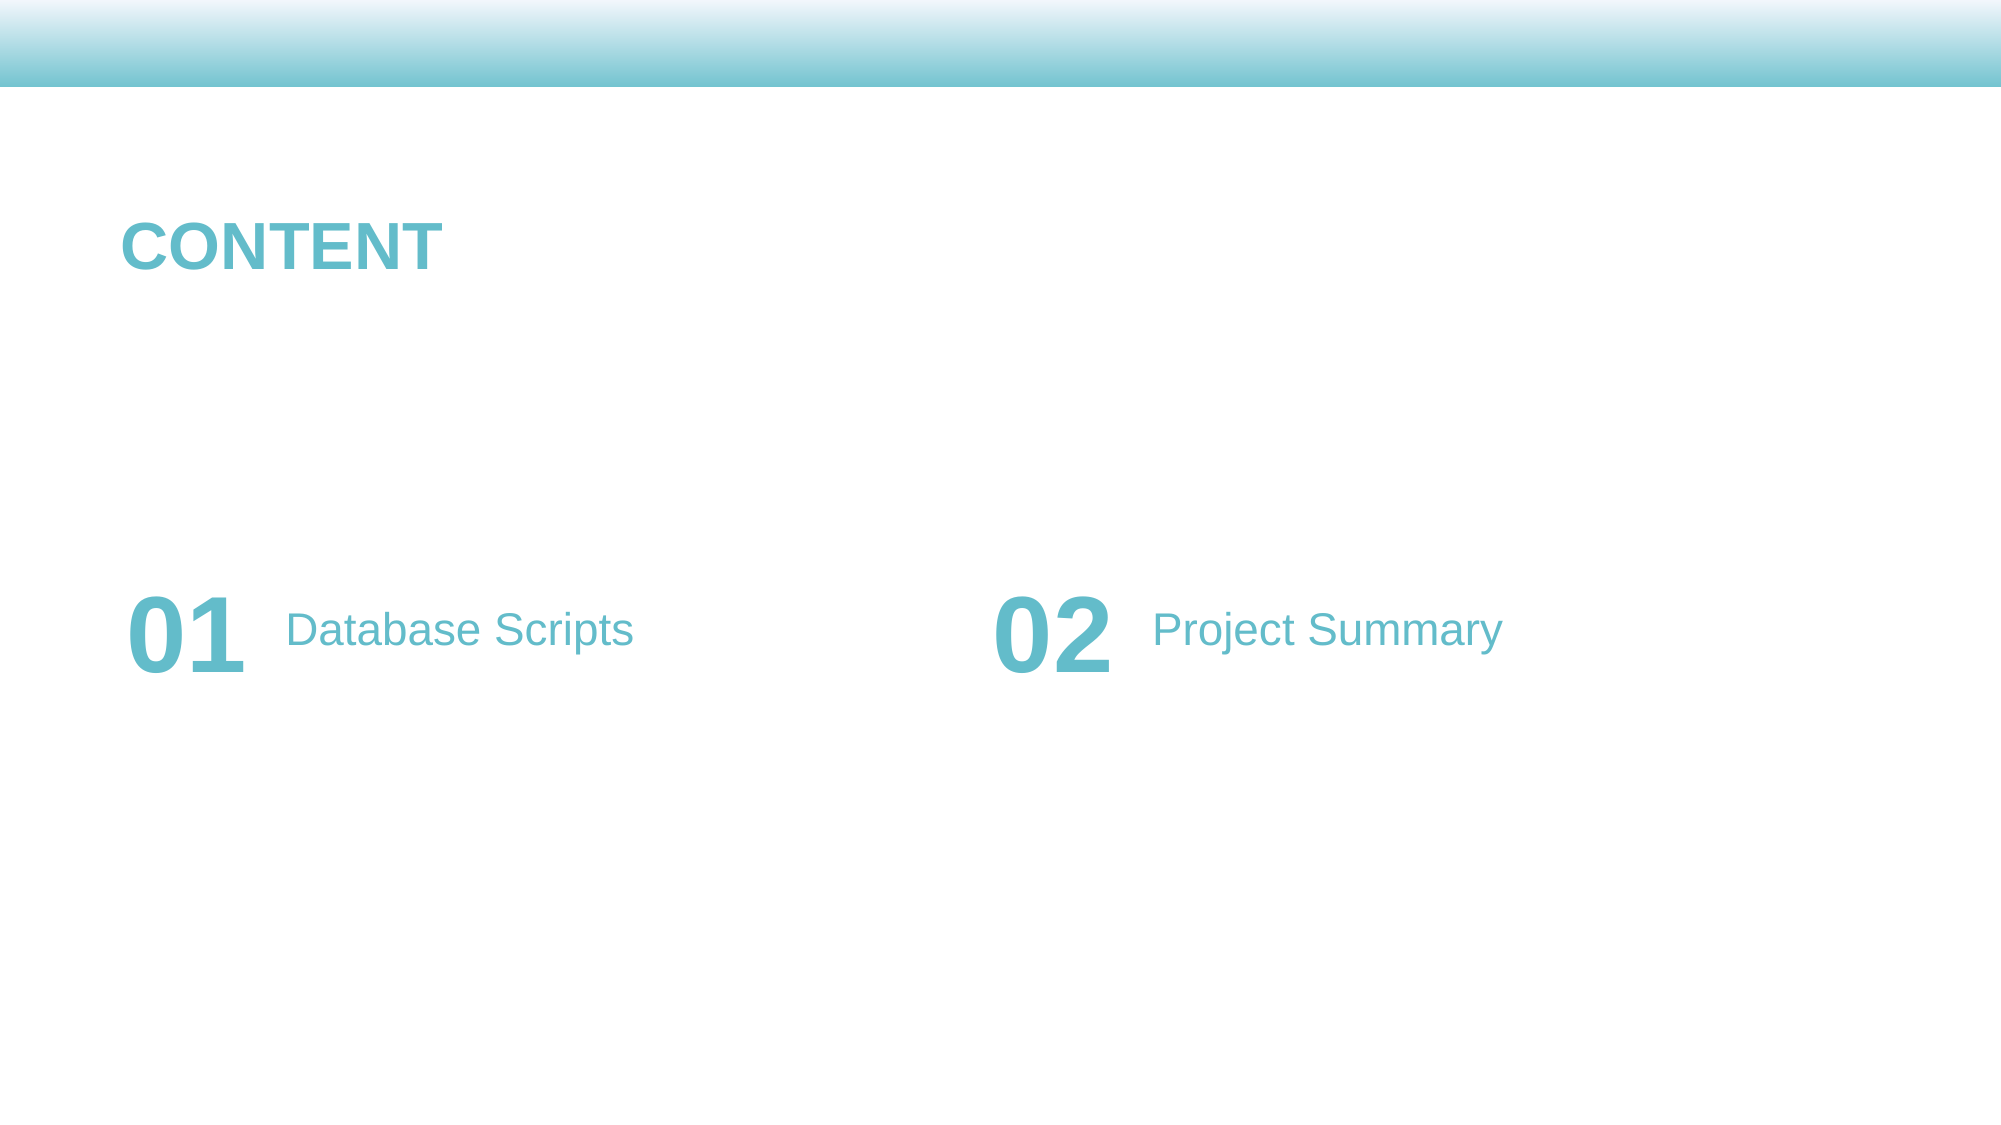

CONTENT

02
01
Project Summary
Database Scripts